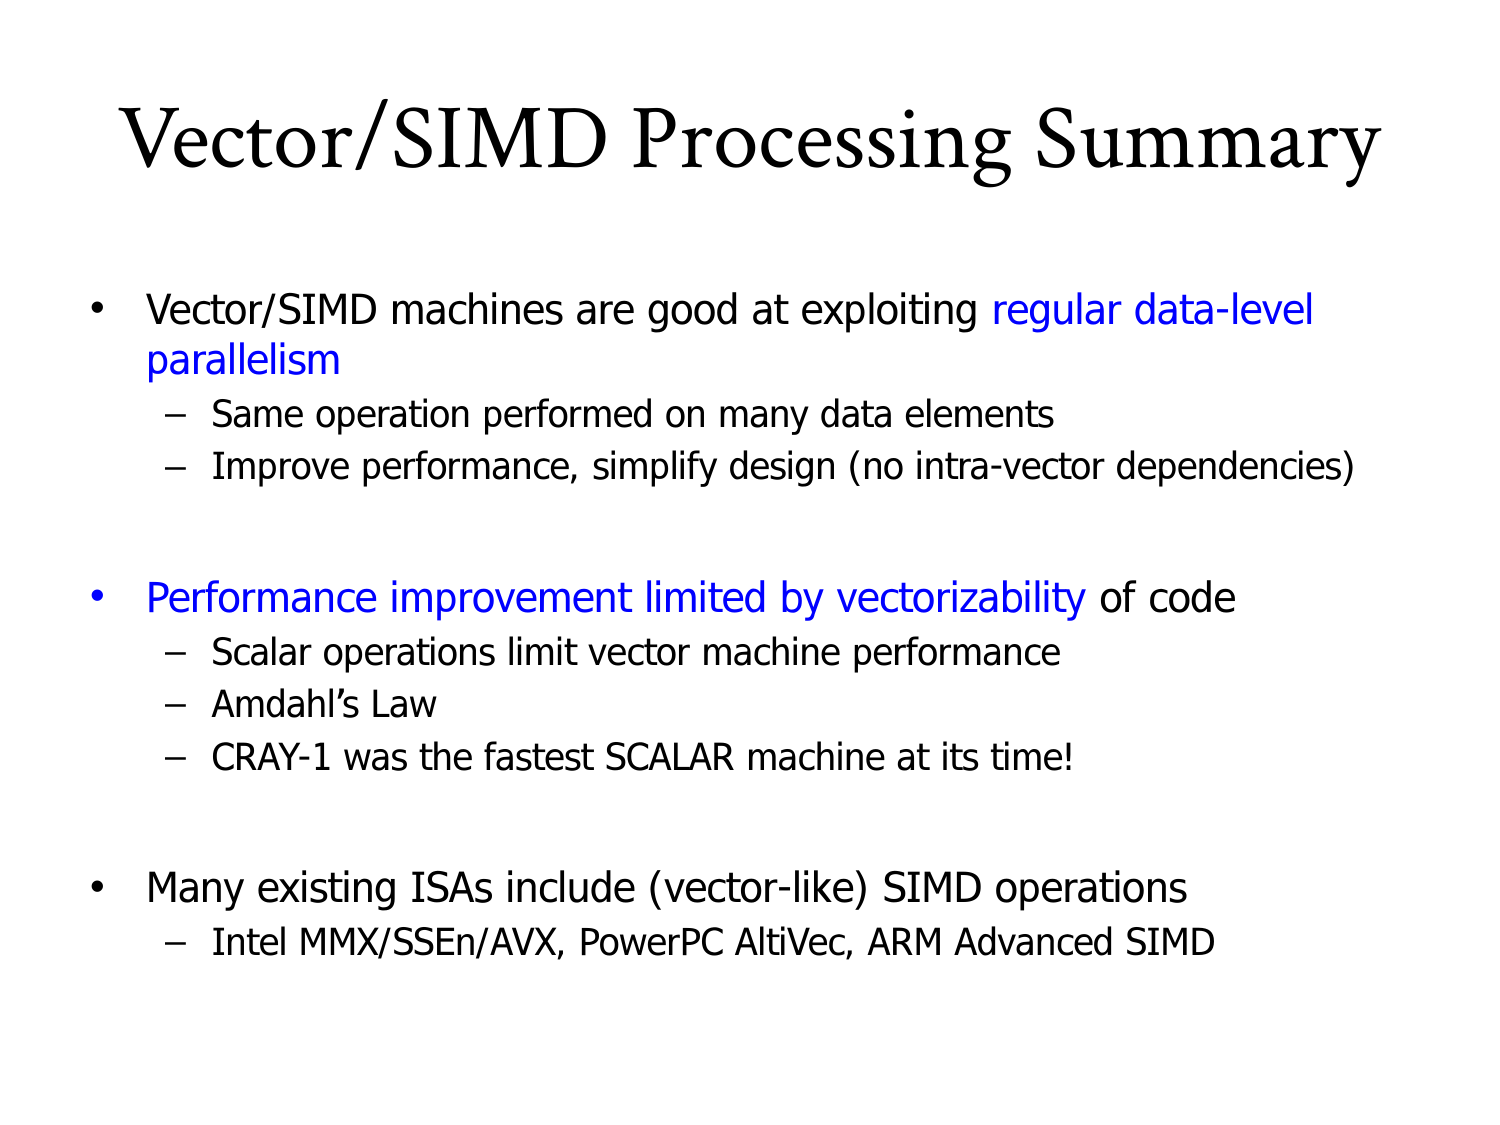

# Vector/SIMD Processing Summary
Vector/SIMD machines are good at exploiting regular data-level parallelism
Same operation performed on many data elements
Improve performance, simplify design (no intra-vector dependencies)

Performance improvement limited by vectorizability of code
Scalar operations limit vector machine performance
Amdahl’s Law
CRAY-1 was the fastest SCALAR machine at its time!

Many existing ISAs include (vector-like) SIMD operations
Intel MMX/SSEn/AVX, PowerPC AltiVec, ARM Advanced SIMD